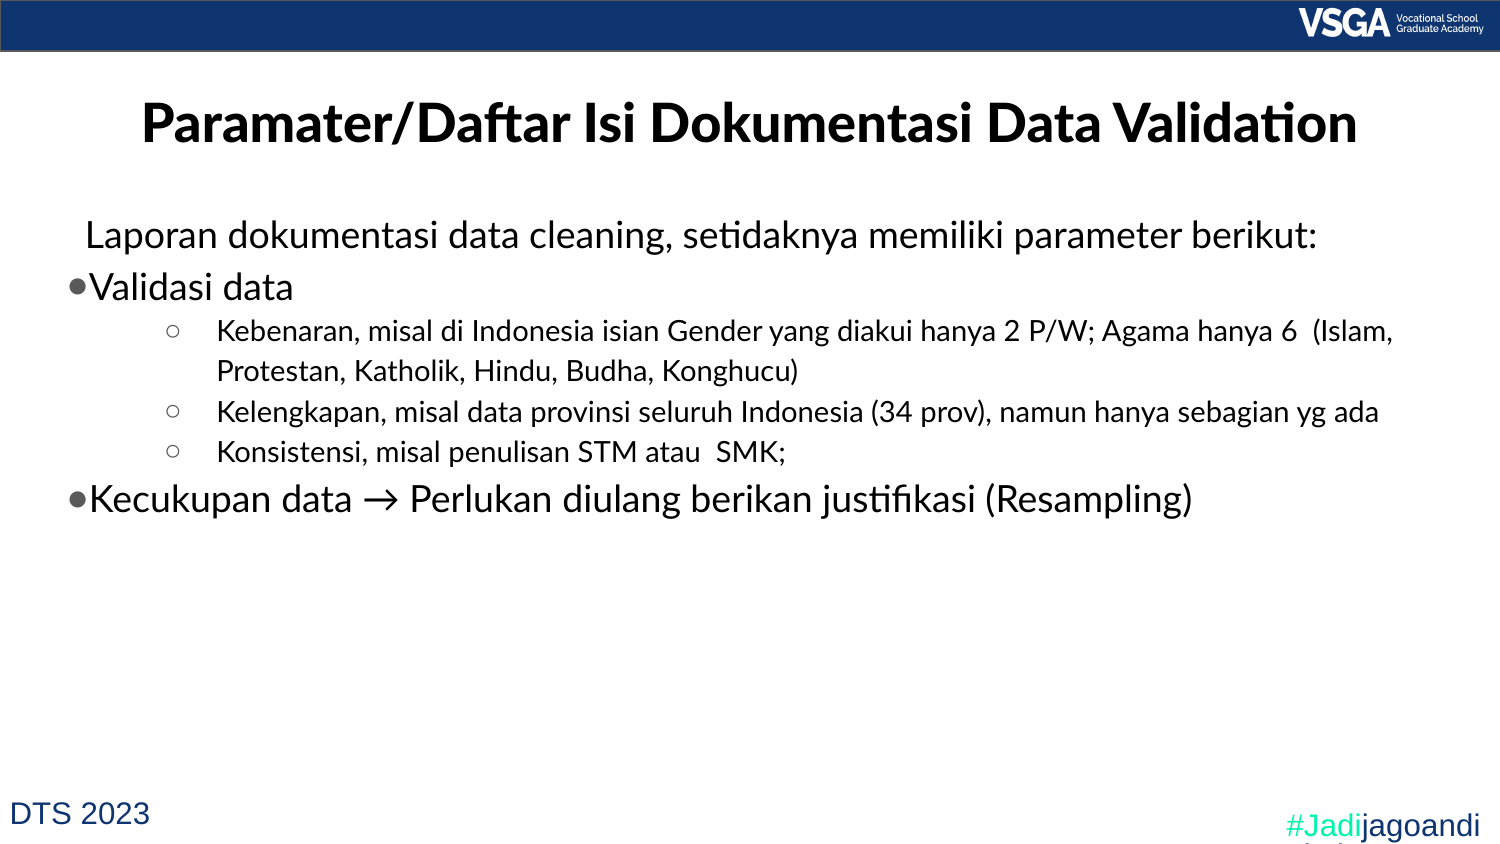

Paramater/Daftar Isi Dokumentasi Data Validation
Laporan dokumentasi data cleaning, setidaknya memiliki parameter berikut:
Validasi data
Kebenaran, misal di Indonesia isian Gender yang diakui hanya 2 P/W; Agama hanya 6  (Islam, Protestan, Katholik, Hindu, Budha, Konghucu)
Kelengkapan, misal data provinsi seluruh Indonesia (34 prov), namun hanya sebagian yg ada
Konsistensi, misal penulisan STM atau  SMK;
Kecukupan data → Perlukan diulang berikan justifikasi (Resampling)